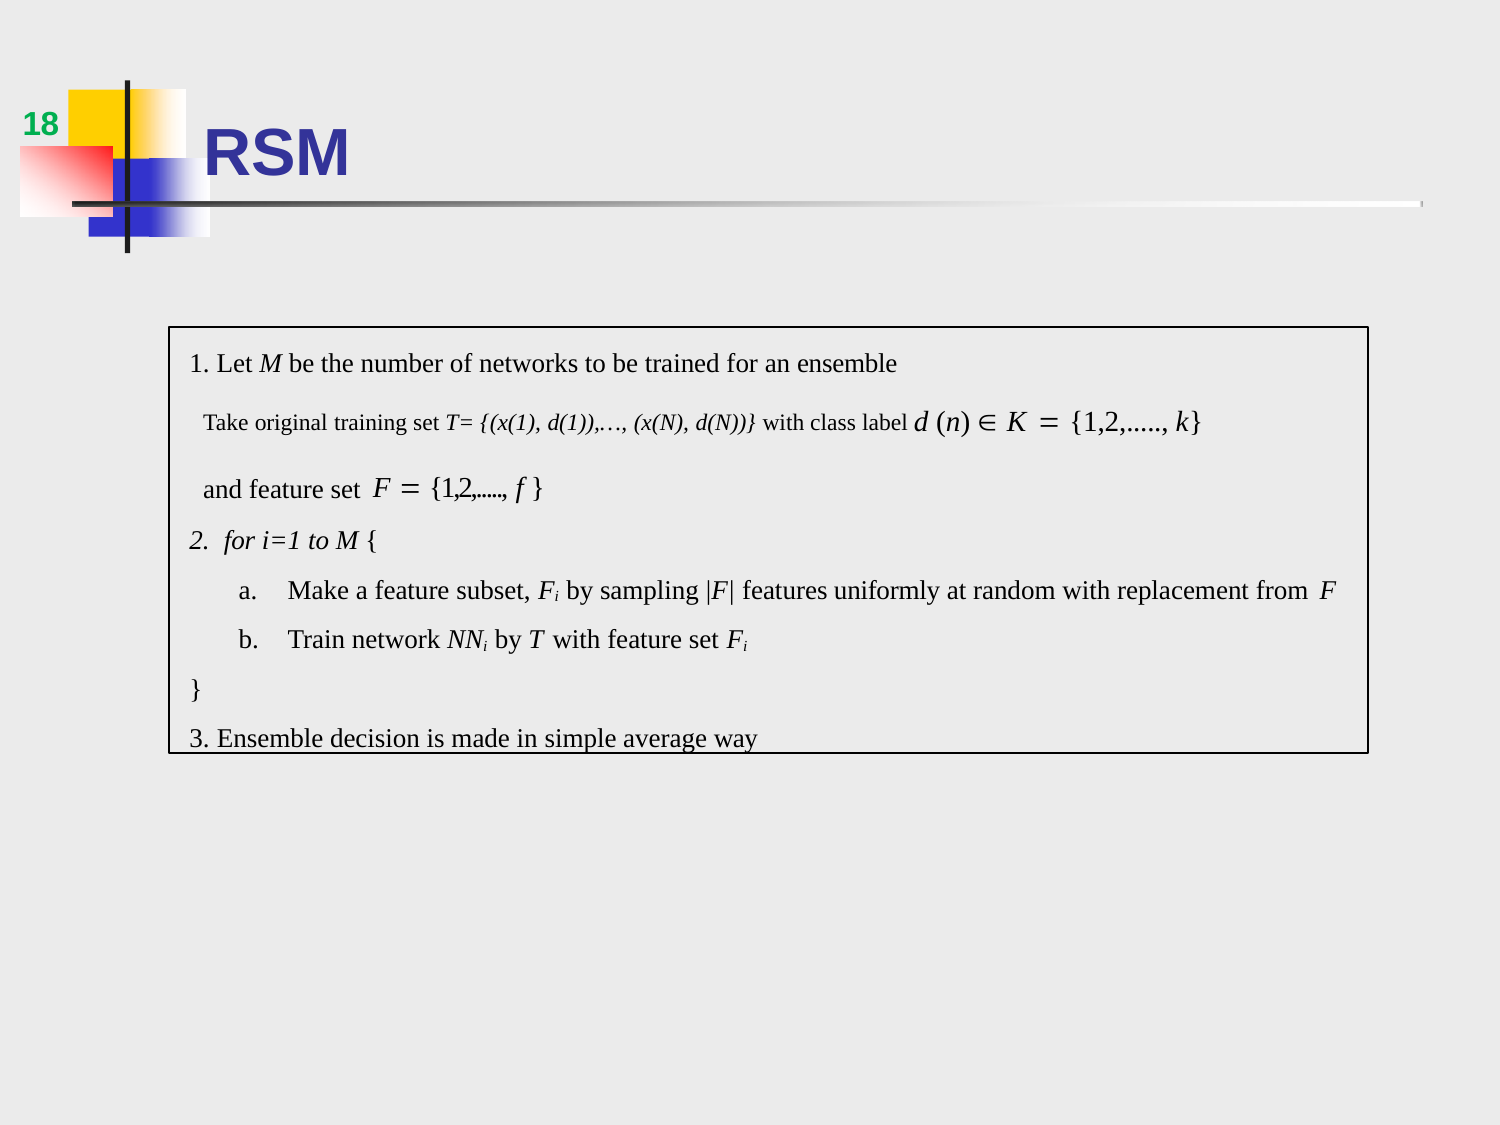

# RSM
18
Let M be the number of networks to be trained for an ensemble
Take original training set T= {(x(1), d(1)),…, (x(N), d(N))} with class label d (n) ∈ K = {1,2,....., k}
and feature set F = {1,2,....., f }
for i=1 to M {
Make a feature subset, Fi by sampling |F| features uniformly at random with replacement from F
Train network NNi by T with feature set Fi
}
Ensemble decision is made in simple average way